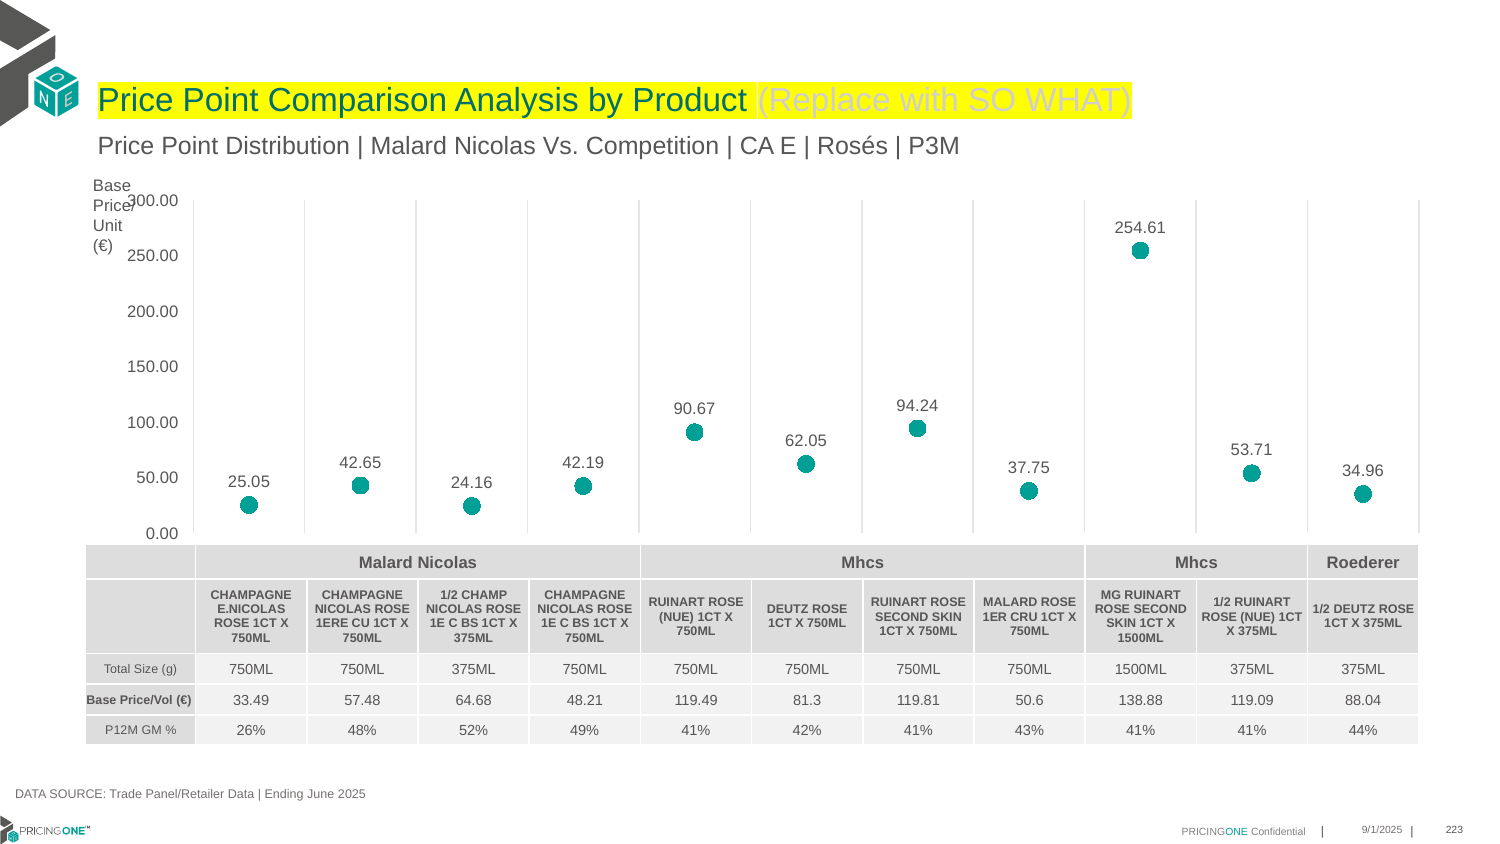

# Price Point Comparison Analysis by Product (Replace with SO WHAT)
Price Point Distribution | Malard Nicolas Vs. Competition | CA E | Rosés | P3M
Base Price/Unit (€)

### Chart

| Category | Base Price/Unit |
|---|---|
| CHAMPAGNE E.NICOLAS ROSE 1CT X 750ML | 25.05 |
| CHAMPAGNE NICOLAS ROSE 1ERE CU 1CT X 750ML | 42.65 |
| 1/2 CHAMP NICOLAS ROSE 1E C BS 1CT X 375ML | 24.16 |
| CHAMPAGNE NICOLAS ROSE 1E C BS 1CT X 750ML | 42.19 |
| RUINART ROSE (NUE) 1CT X 750ML | 90.67 |
| DEUTZ ROSE 1CT X 750ML | 62.05 |
| RUINART ROSE SECOND SKIN 1CT X 750ML | 94.24 |
| MALARD ROSE 1ER CRU 1CT X 750ML | 37.75 |
| MG RUINART ROSE SECOND SKIN 1CT X 1500ML | 254.61 |
| 1/2 RUINART ROSE (NUE) 1CT X 375ML | 53.71 |
| 1/2 DEUTZ ROSE 1CT X 375ML | 34.96 |
|  | Malard Nicolas | Malard Nicolas | Malard Nicolas | Malard Nicolas | Mhcs | Roederer | Mhcs | Malard | Mhcs | Mhcs | Roederer |
| --- | --- | --- | --- | --- | --- | --- | --- | --- | --- | --- | --- |
|  | CHAMPAGNE E.NICOLAS ROSE 1CT X 750ML | CHAMPAGNE NICOLAS ROSE 1ERE CU 1CT X 750ML | 1/2 CHAMP NICOLAS ROSE 1E C BS 1CT X 375ML | CHAMPAGNE NICOLAS ROSE 1E C BS 1CT X 750ML | RUINART ROSE (NUE) 1CT X 750ML | DEUTZ ROSE 1CT X 750ML | RUINART ROSE SECOND SKIN 1CT X 750ML | MALARD ROSE 1ER CRU 1CT X 750ML | MG RUINART ROSE SECOND SKIN 1CT X 1500ML | 1/2 RUINART ROSE (NUE) 1CT X 375ML | 1/2 DEUTZ ROSE 1CT X 375ML |
| Total Size (g) | 750ML | 750ML | 375ML | 750ML | 750ML | 750ML | 750ML | 750ML | 1500ML | 375ML | 375ML |
| Base Price/Vol (€) | 33.49 | 57.48 | 64.68 | 48.21 | 119.49 | 81.3 | 119.81 | 50.6 | 138.88 | 119.09 | 88.04 |
| P12M GM % | 26% | 48% | 52% | 49% | 41% | 42% | 41% | 43% | 41% | 41% | 44% |
DATA SOURCE: Trade Panel/Retailer Data | Ending June 2025

9/1/2025
223